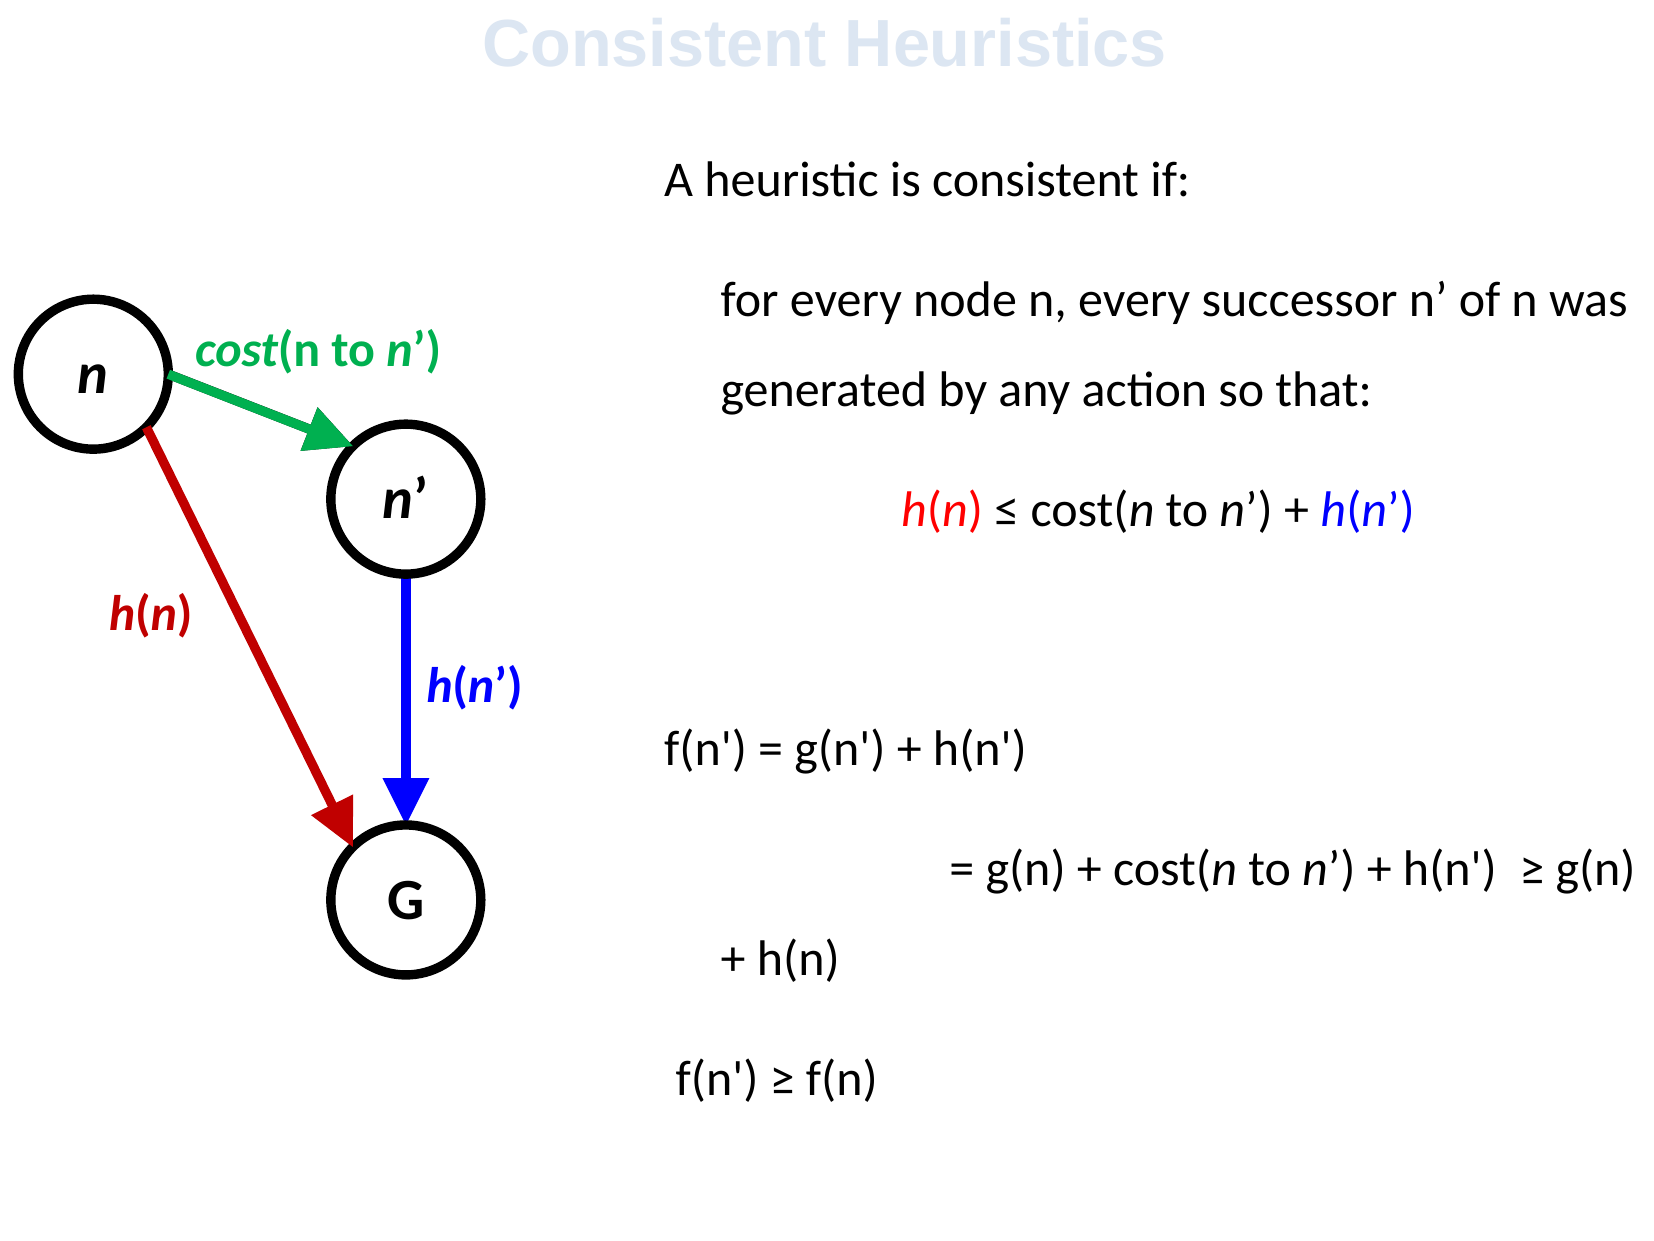

Consistent Heuristics
A heuristic is consistent if:
	for every node n, every successor n’ of n was generated by any action so that:
h(n) ≤ cost(n to n’) + h(n’)

f(n') = g(n') + h(n')
      	       = g(n) + cost(n to n’) + h(n')  ≥ g(n) + h(n)
 f(n') ≥ f(n)

∴ f(n) is non-decreasing along any path.

n
cost(n to n’)
1
n’
h(n)
3
h(n’)
G